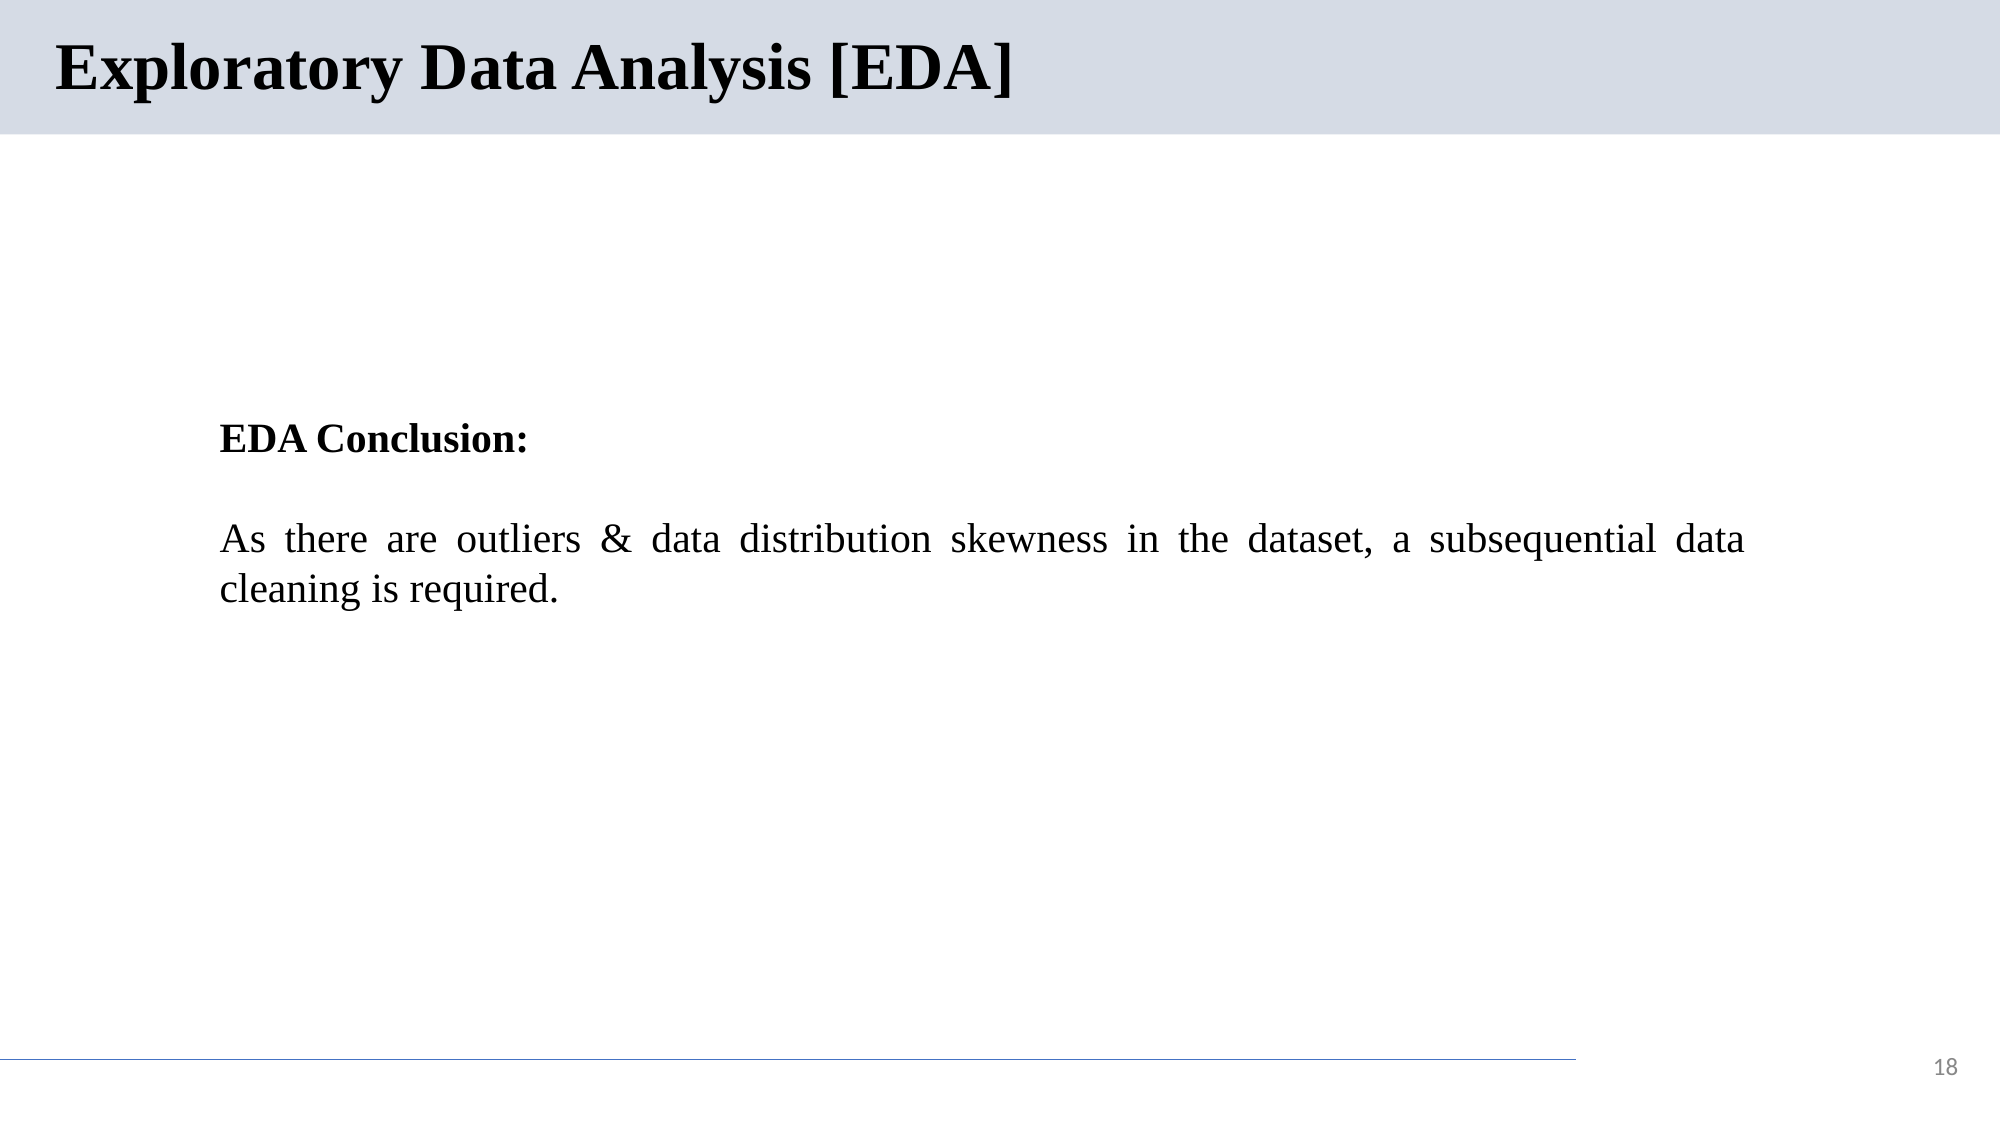

# Exploratory Data Analysis [EDA]
EDA Conclusion:

As there are outliers & data distribution skewness in the dataset, a subsequential data cleaning is required.

18